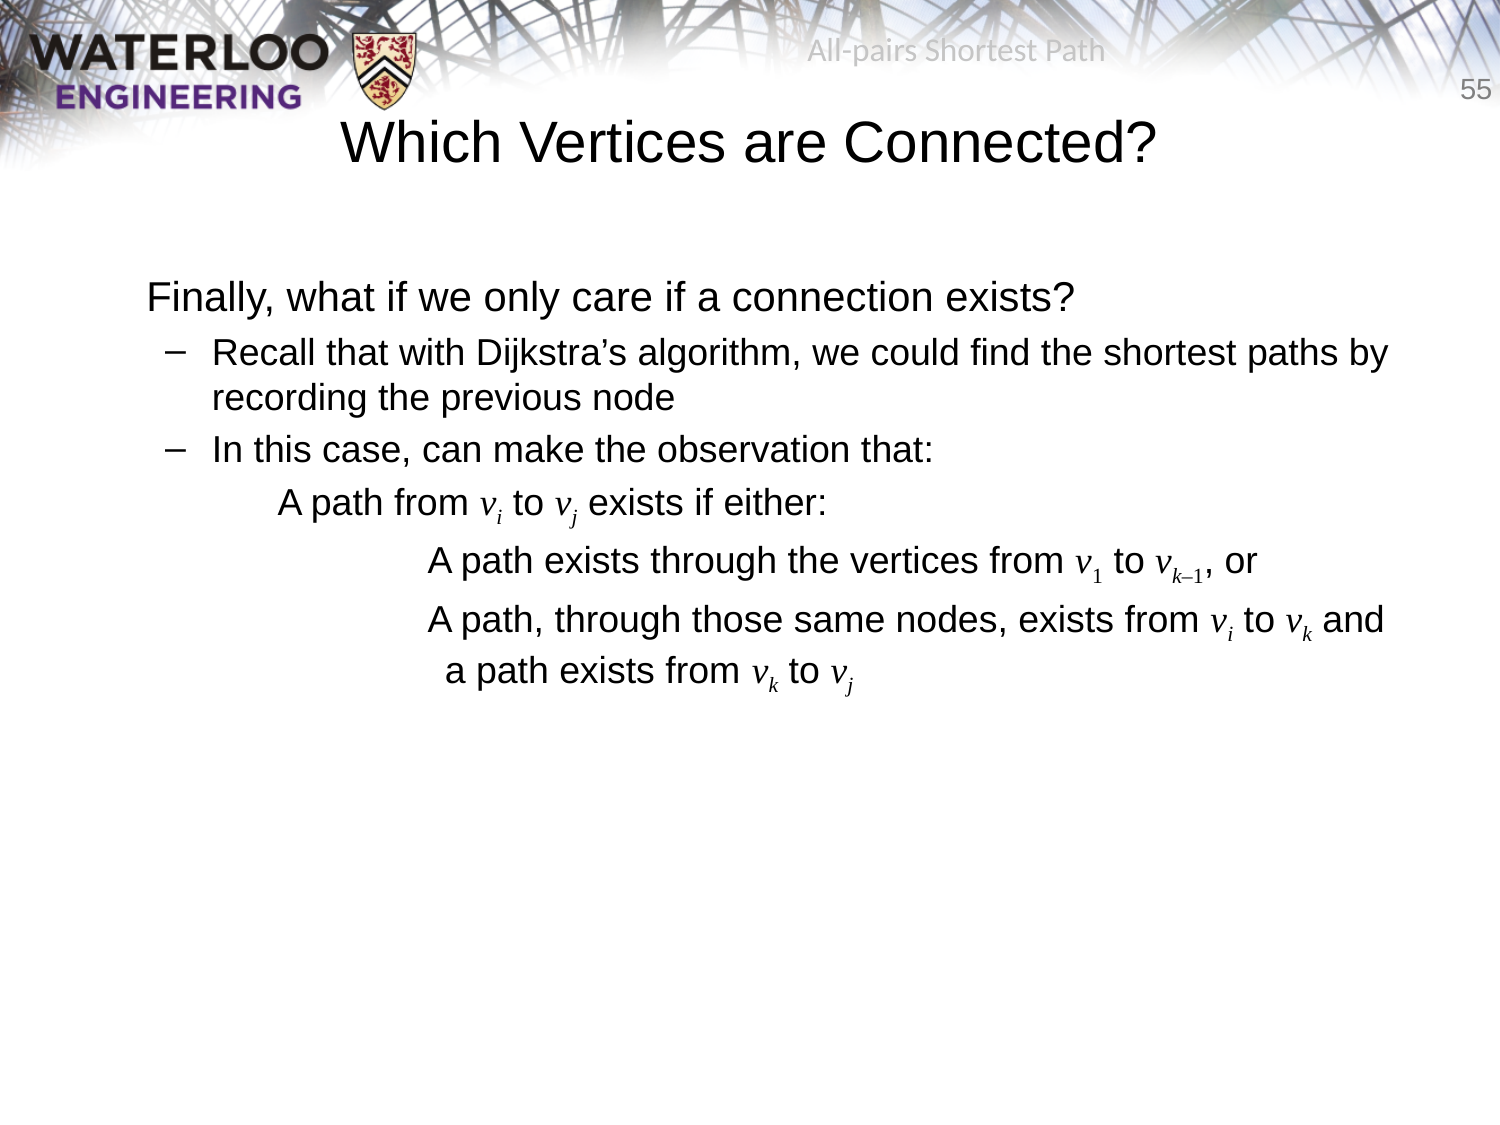

All-pairs Shortest Path
# Which Vertices are Connected?
	Finally, what if we only care if a connection exists?
Recall that with Dijkstra’s algorithm, we could find the shortest paths by recording the previous node
In this case, can make the observation that:
	A path from vi to vj exists if either:
		A path exists through the vertices from v1 to vk–1, or
		A path, through those same nodes, exists from vi to vk and
                a path exists from vk to vj